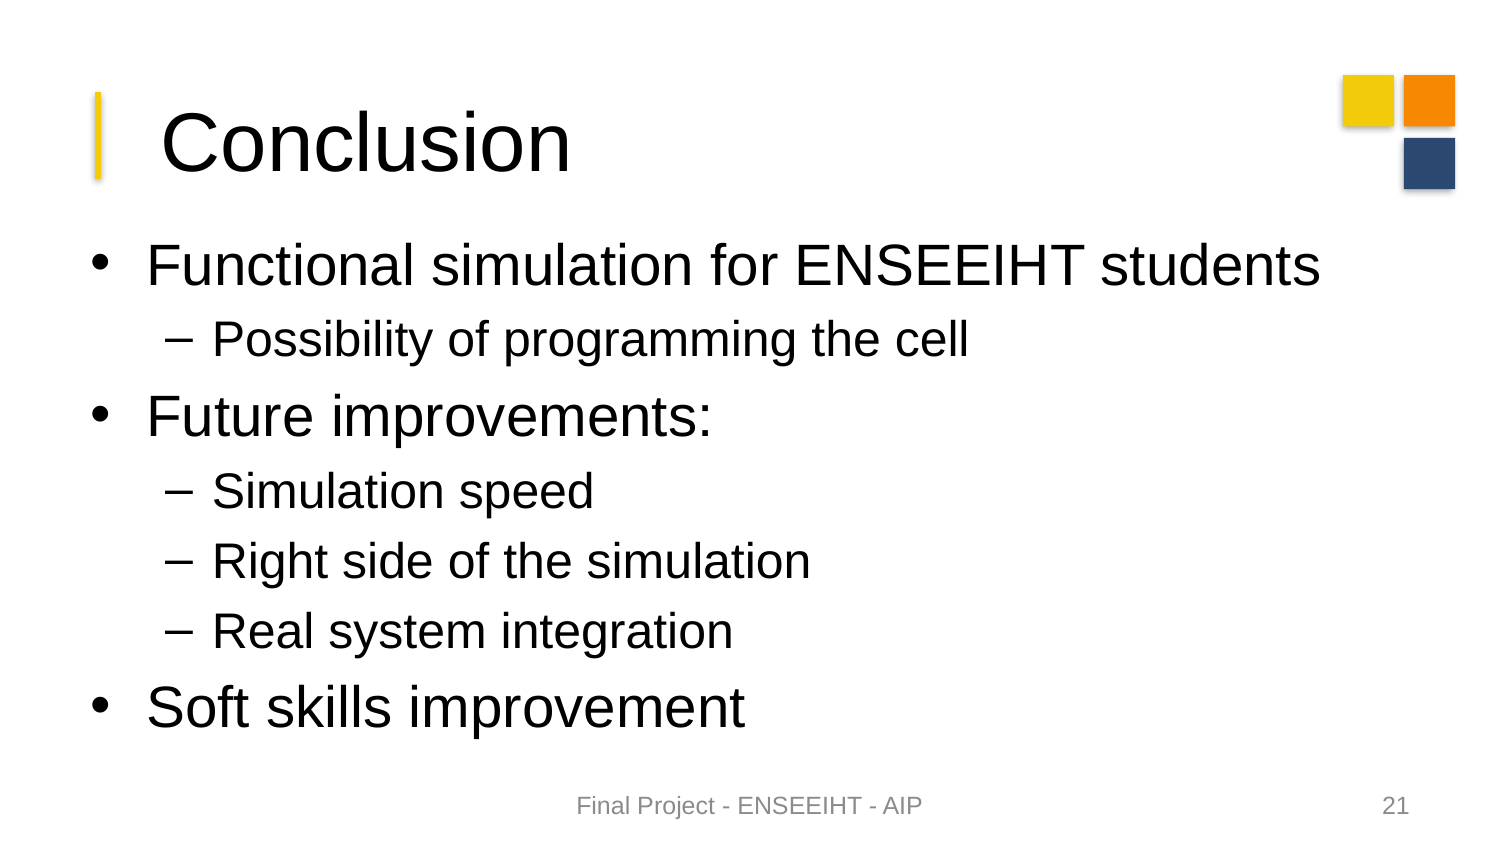

Conclusion

Functional simulation for ENSEEIHT students
Possibility of programming the cell
Future improvements:
Simulation speed
Right side of the simulation
Real system integration
Soft skills improvement
Final Project - ENSEEIHT - AIP
21